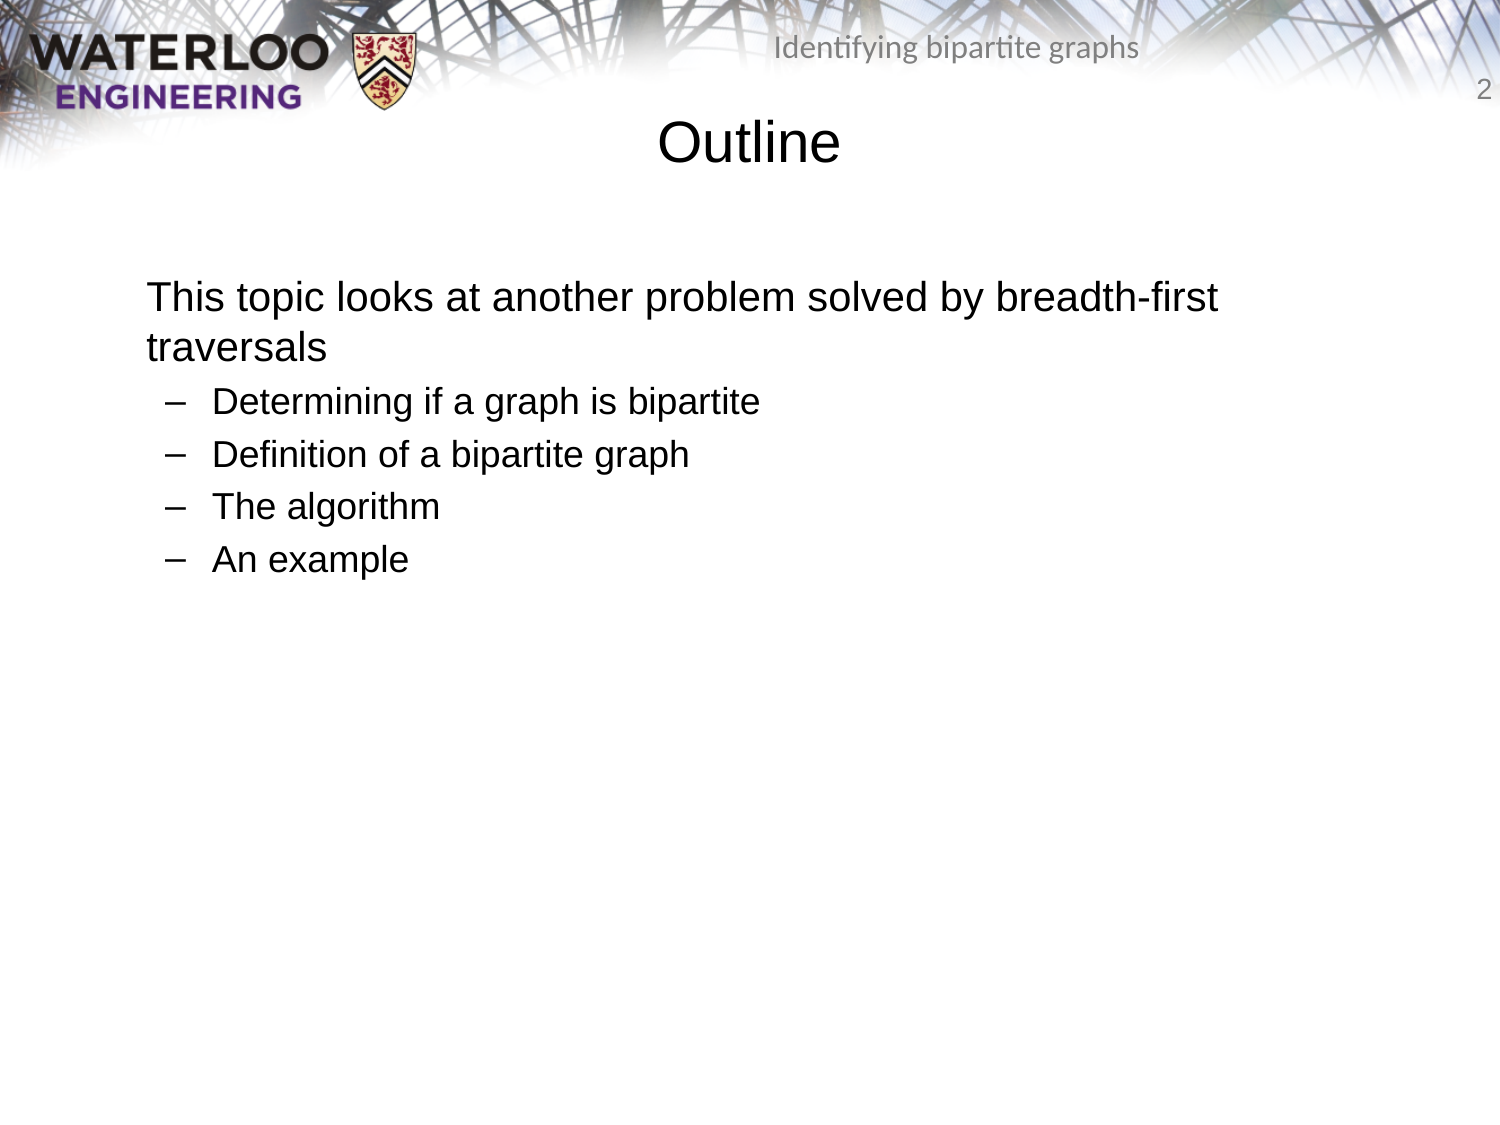

# Outline
	This topic looks at another problem solved by breadth-first traversals
Determining if a graph is bipartite
Definition of a bipartite graph
The algorithm
An example